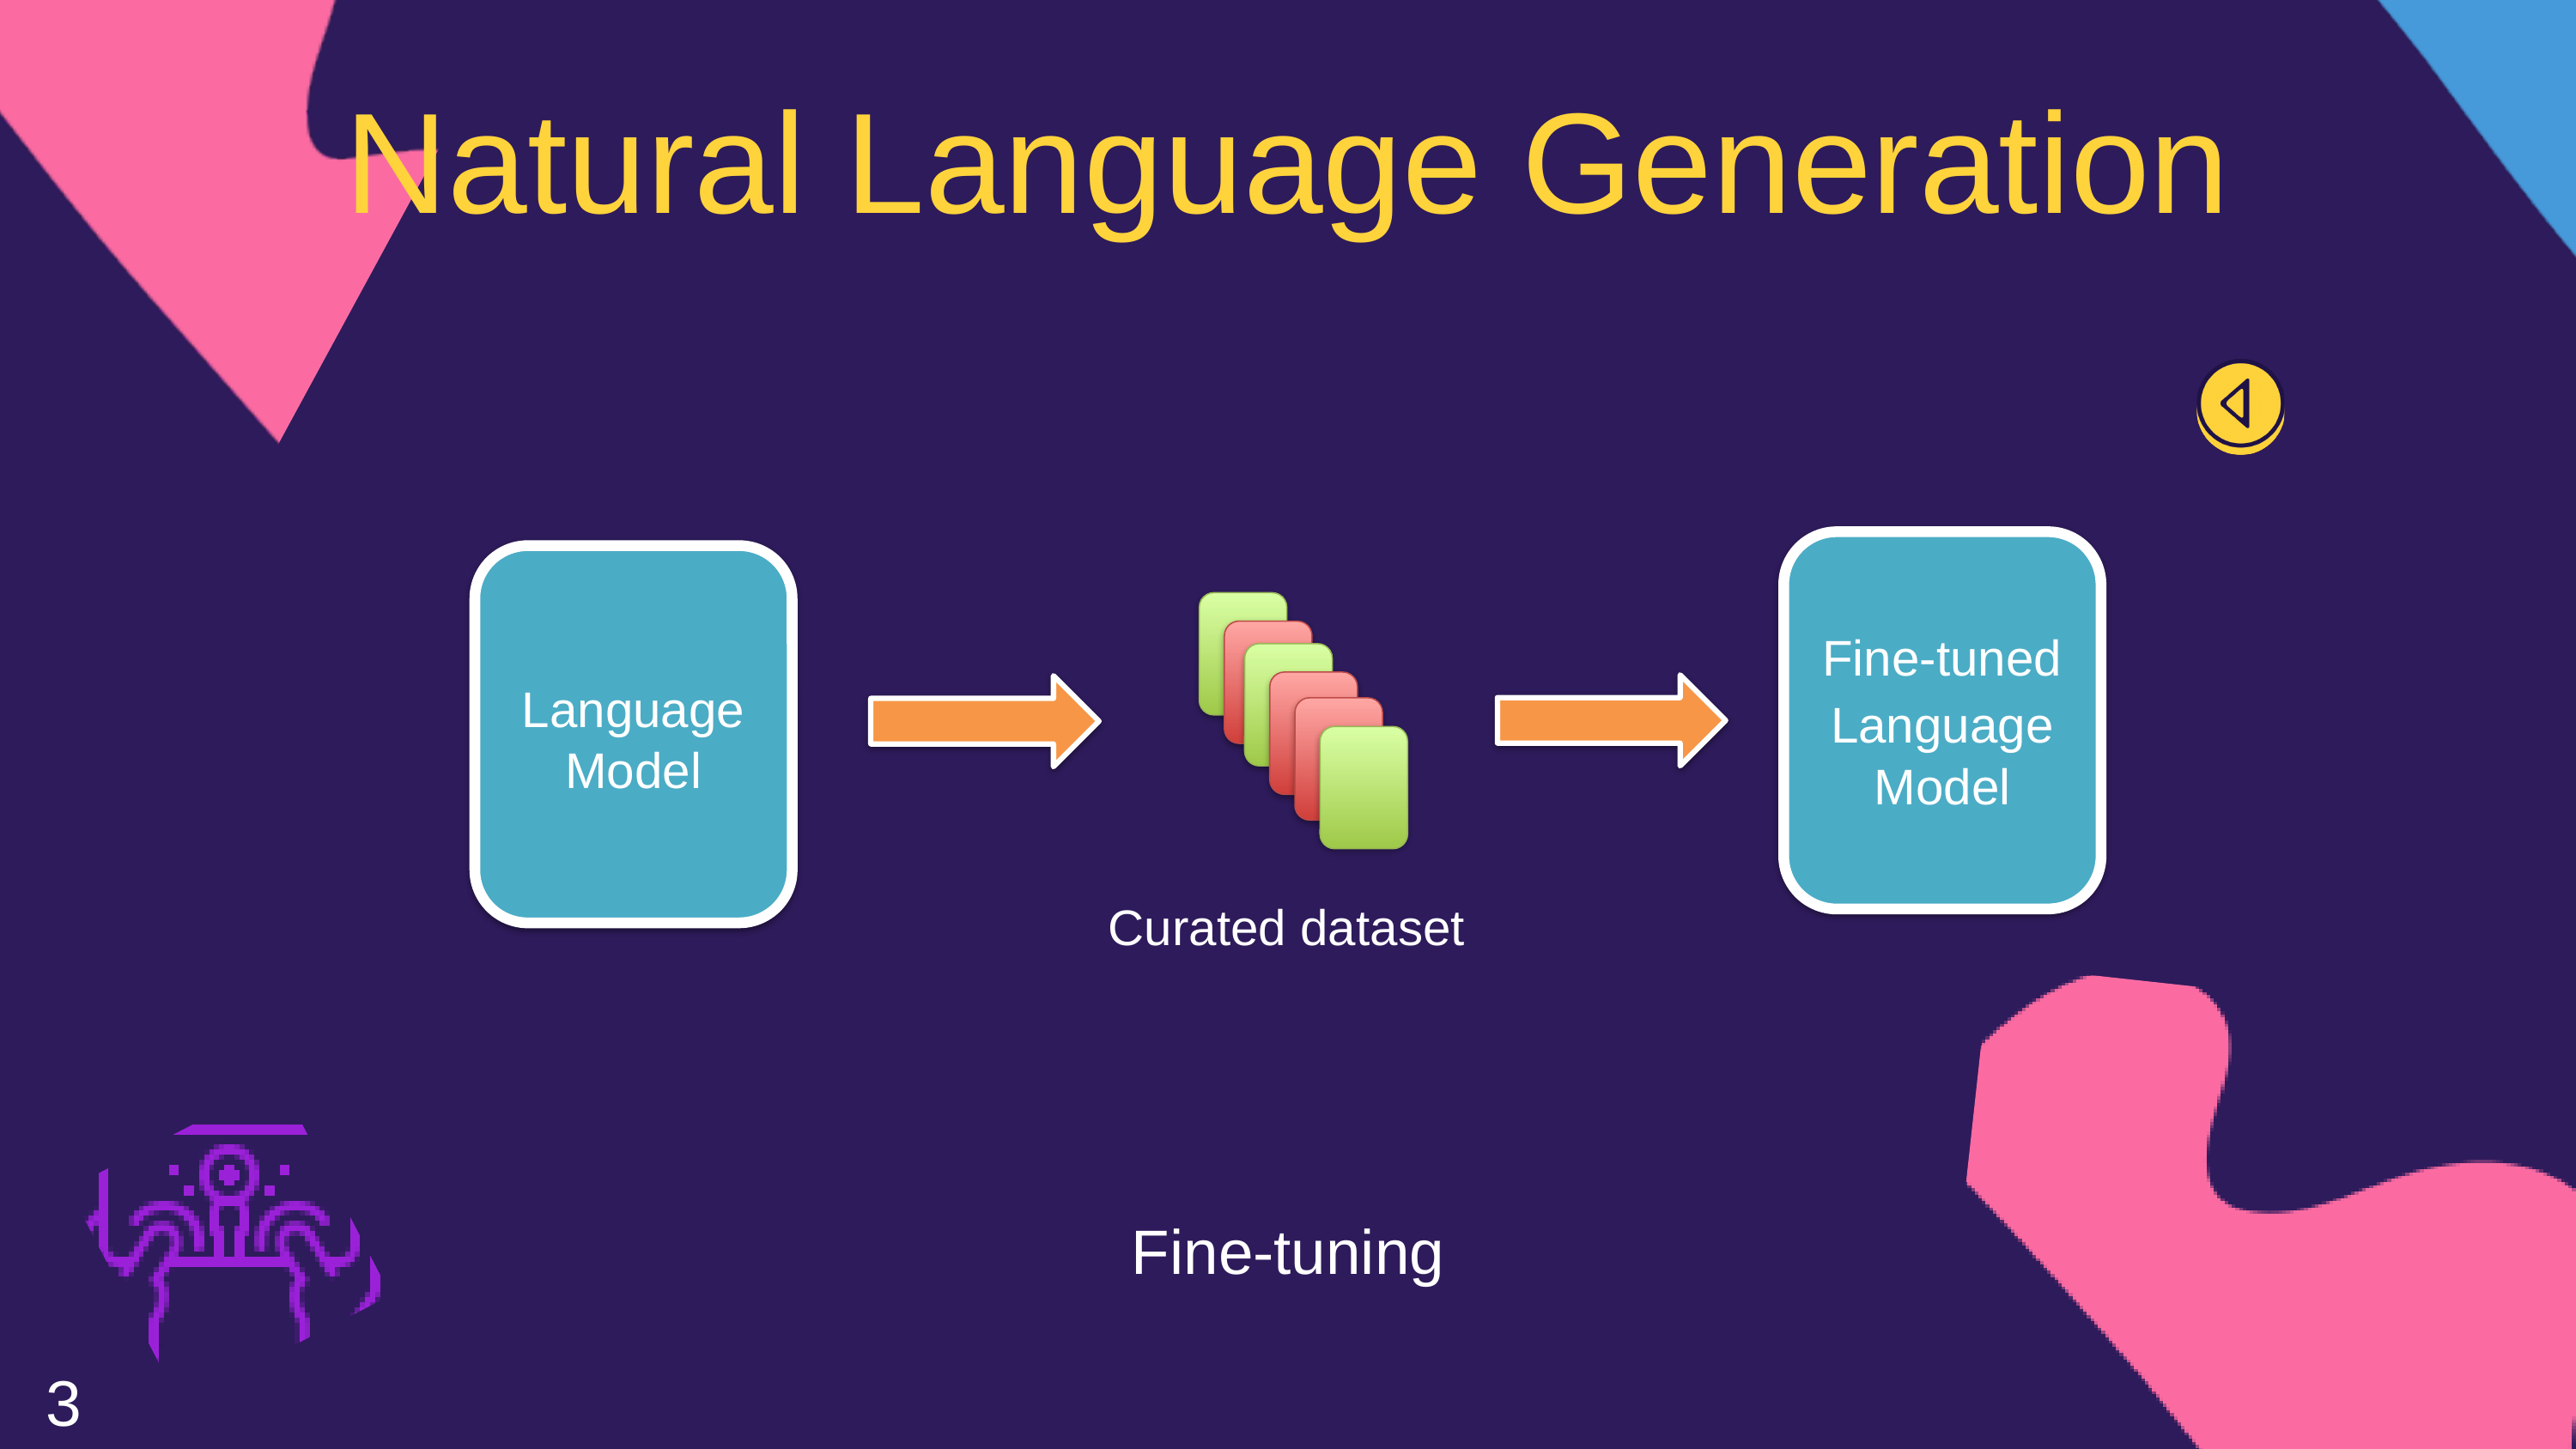

Natural Language Generation

Fine-tuned Language Model
Language Model

Curated dataset

Fine-tuning
3